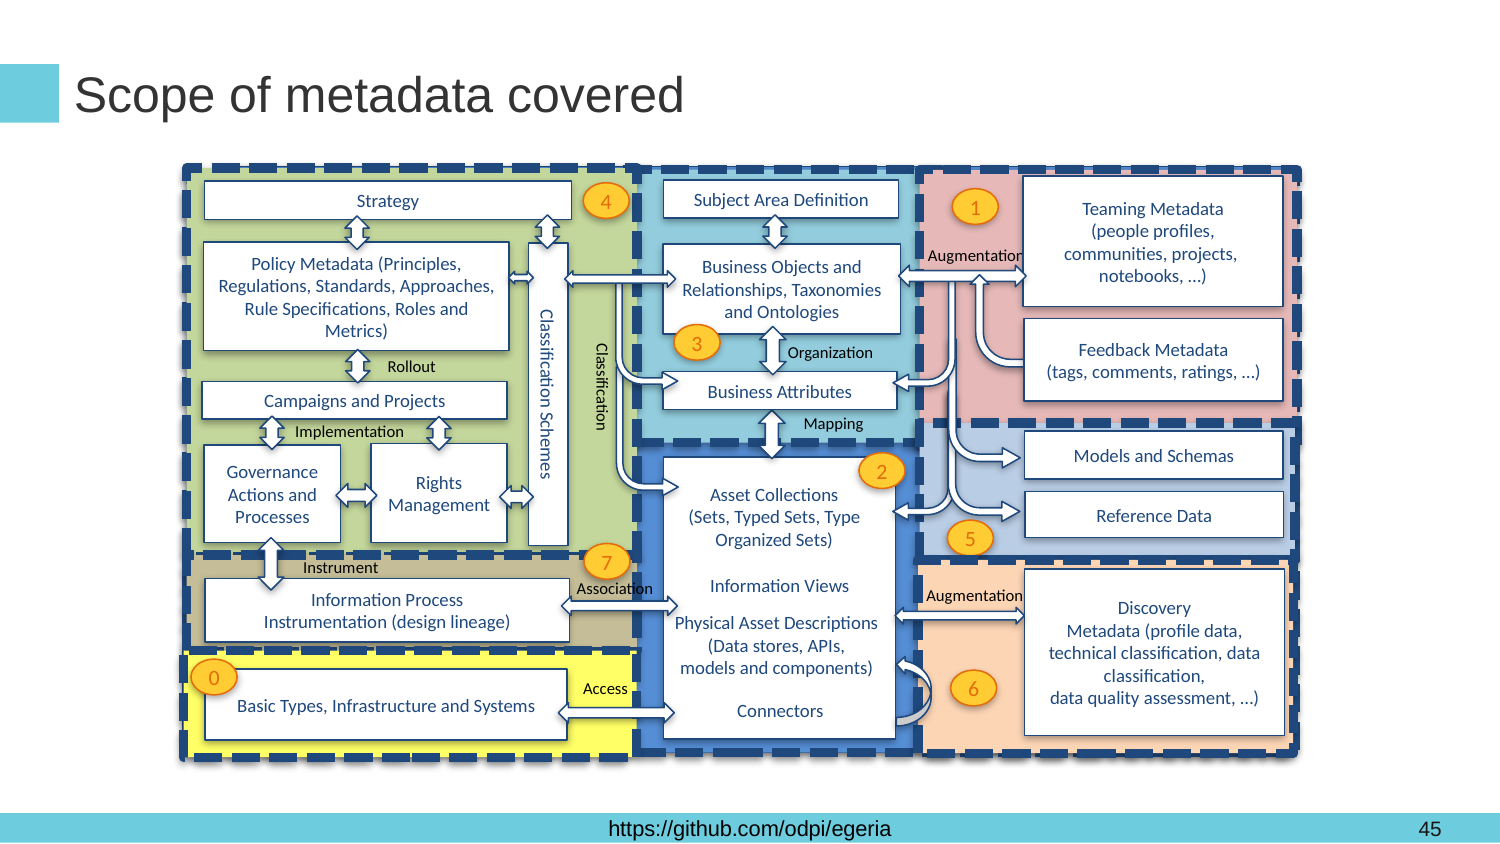

# Scope of metadata covered

Teaming Metadata
(people profiles, communities, projects,
notebooks, …)
Subject Area Definition
Strategy
4
1

Augmentation
Policy Metadata (Principles, Regulations, Standards, Approaches, Rule Specifications, Roles and Metrics)
Business Objects and Relationships, Taxonomies and Ontologies

Feedback Metadata
(tags, comments, ratings, …)
3

Organization

Rollout

Classification
Business Attributes
Classification Schemes
Campaigns and Projects

Mapping

Implementation

Models and Schemas
Rights
Management
Governance Actions and Processes
2

Asset Collections
(Sets, Typed Sets, Type Organized Sets)

Reference Data
5

7
Instrument

Information Views
Discovery
Metadata (profile data, technical classification, data classification,
data quality assessment, …)
Association
Augmentation
Information Process
Instrumentation (design lineage)

Physical Asset Descriptions
(Data stores, APIs,
models and components)

0
Basic Types, Infrastructure and Systems
Access
6
Connectors

45